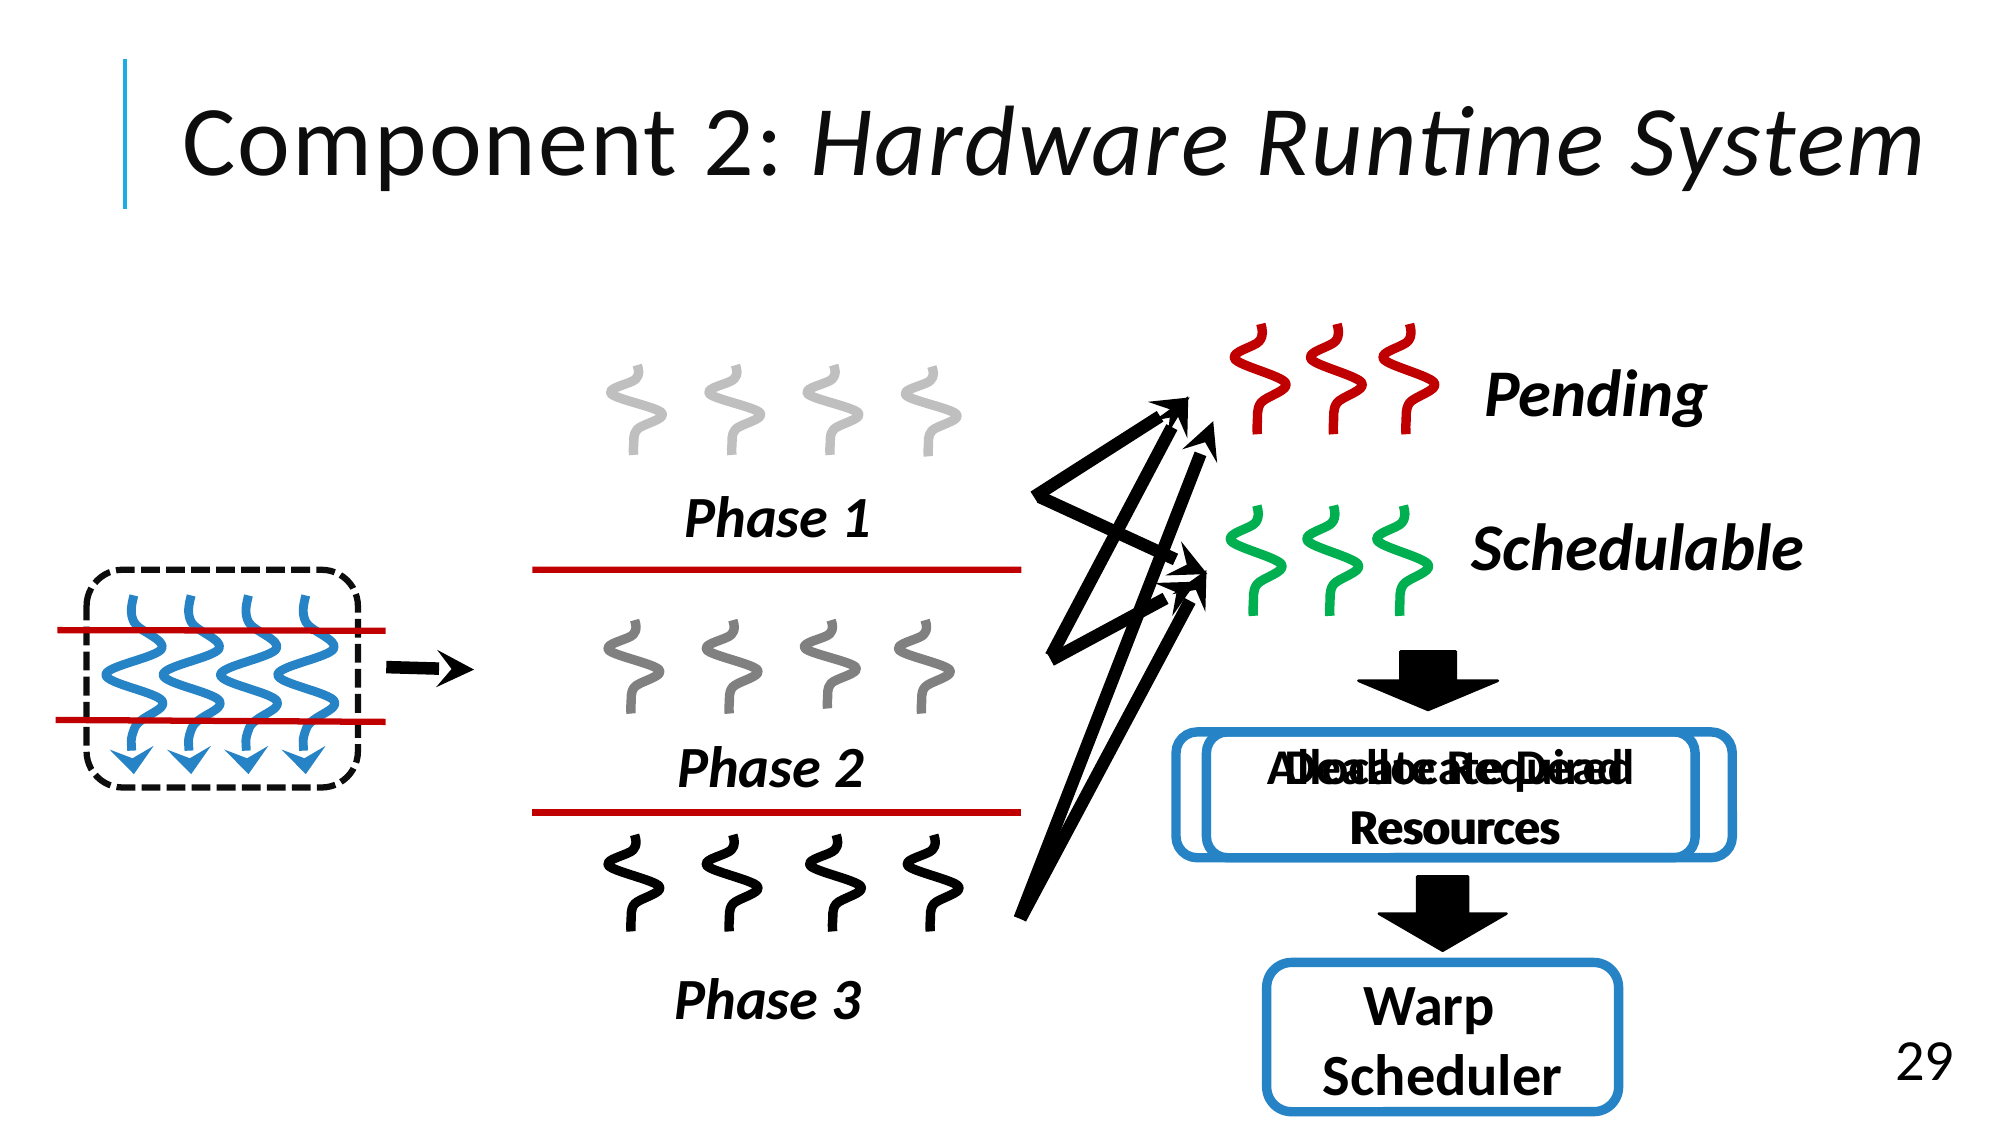

# Component 2: Hardware Runtime System

Pending

Control and coordination with
an adaptive runtime system:
the coordinator
Phase 1
Schedulable

Phase 2
Deallocate Dead Resources
Allocate Required
 Resources

Phase 3
Warp
Scheduler
29